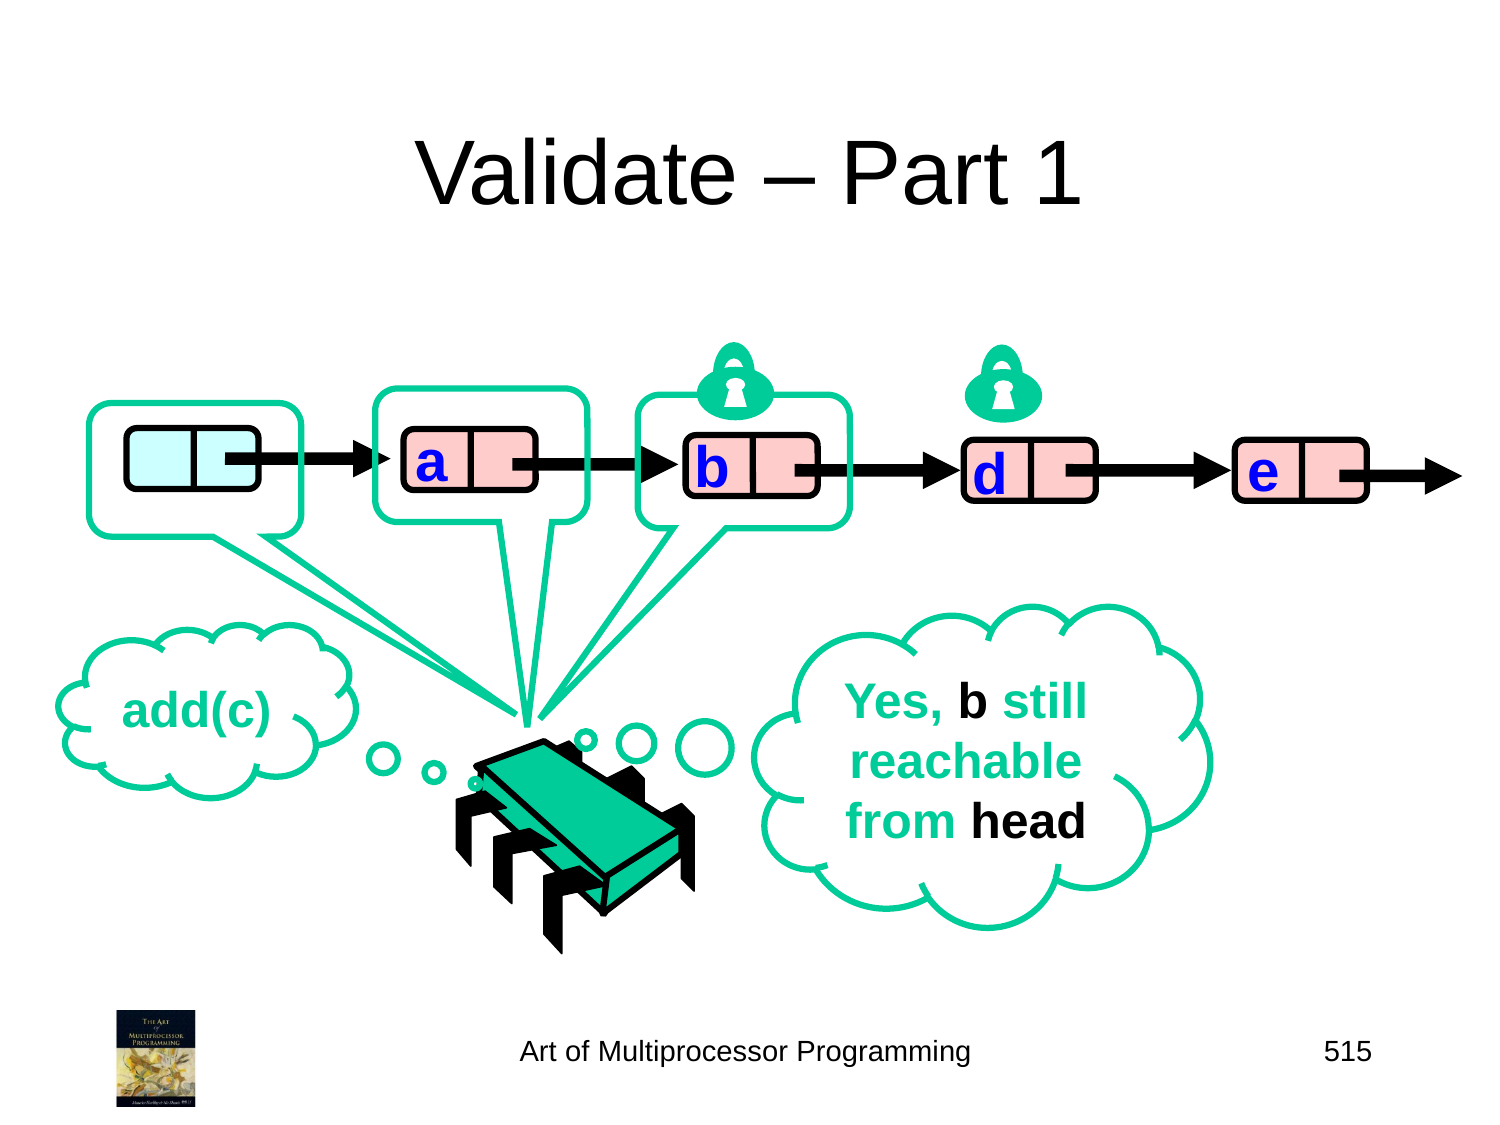

# Validate – Part 1

a
b
e

d

Yes, b still reachable from head
add(c)

Art of Multiprocessor Programming
515